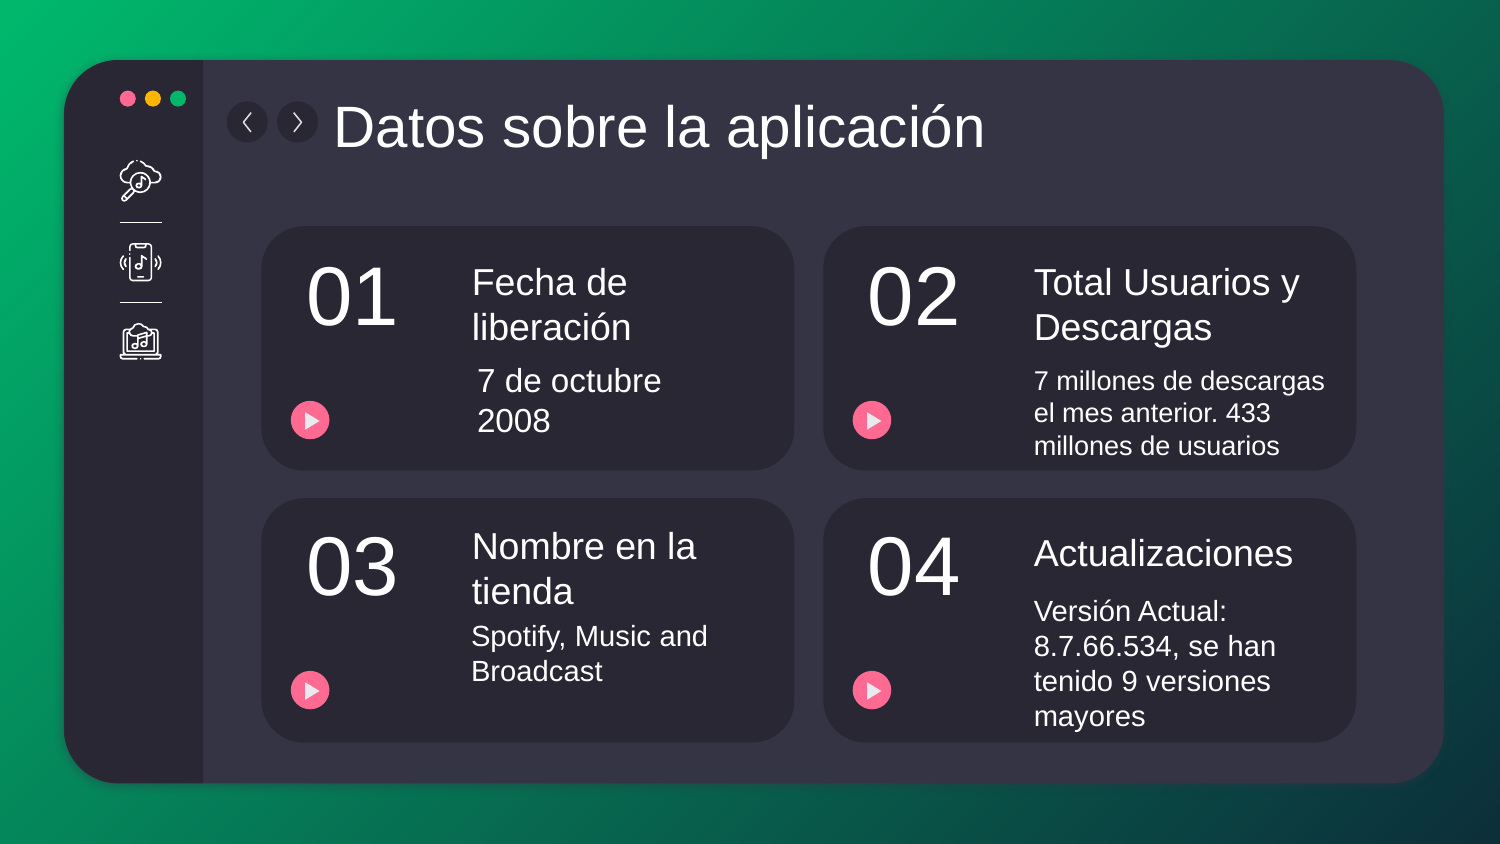

Datos sobre la aplicación

# 01
Fecha de liberación
02
Total Usuarios y Descargas
7 de octubre 2008
7 millones de descargas el mes anterior. 433 millones de usuarios

Nombre en la tienda
03
04
Actualizaciones
Versión Actual: 8.7.66.534, se han tenido 9 versiones mayores
Spotify, Music and Broadcast